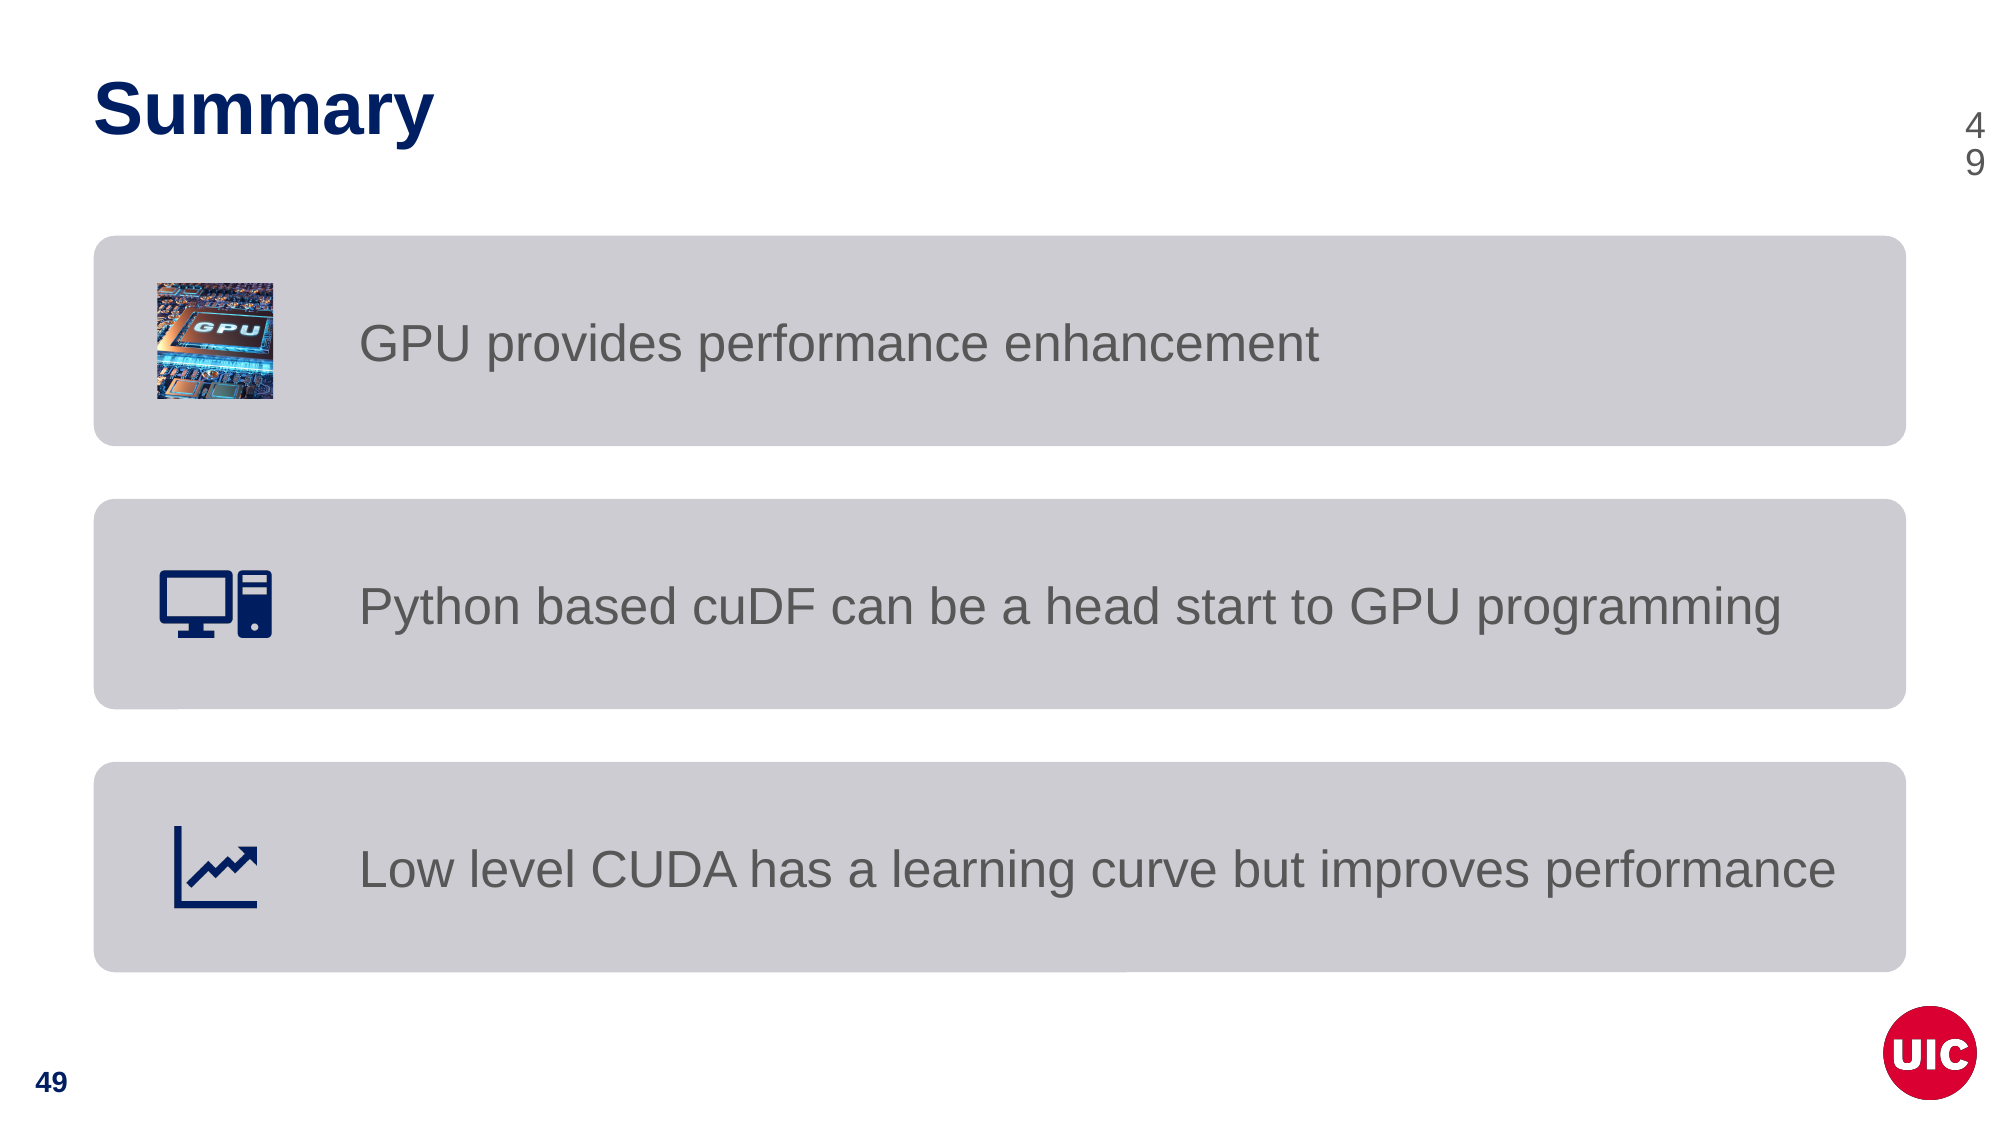

# Summary
49
GPU provides performance enhancement
Python based cuDF can be a head start to GPU programming
Low level CUDA has a learning curve but improves performance